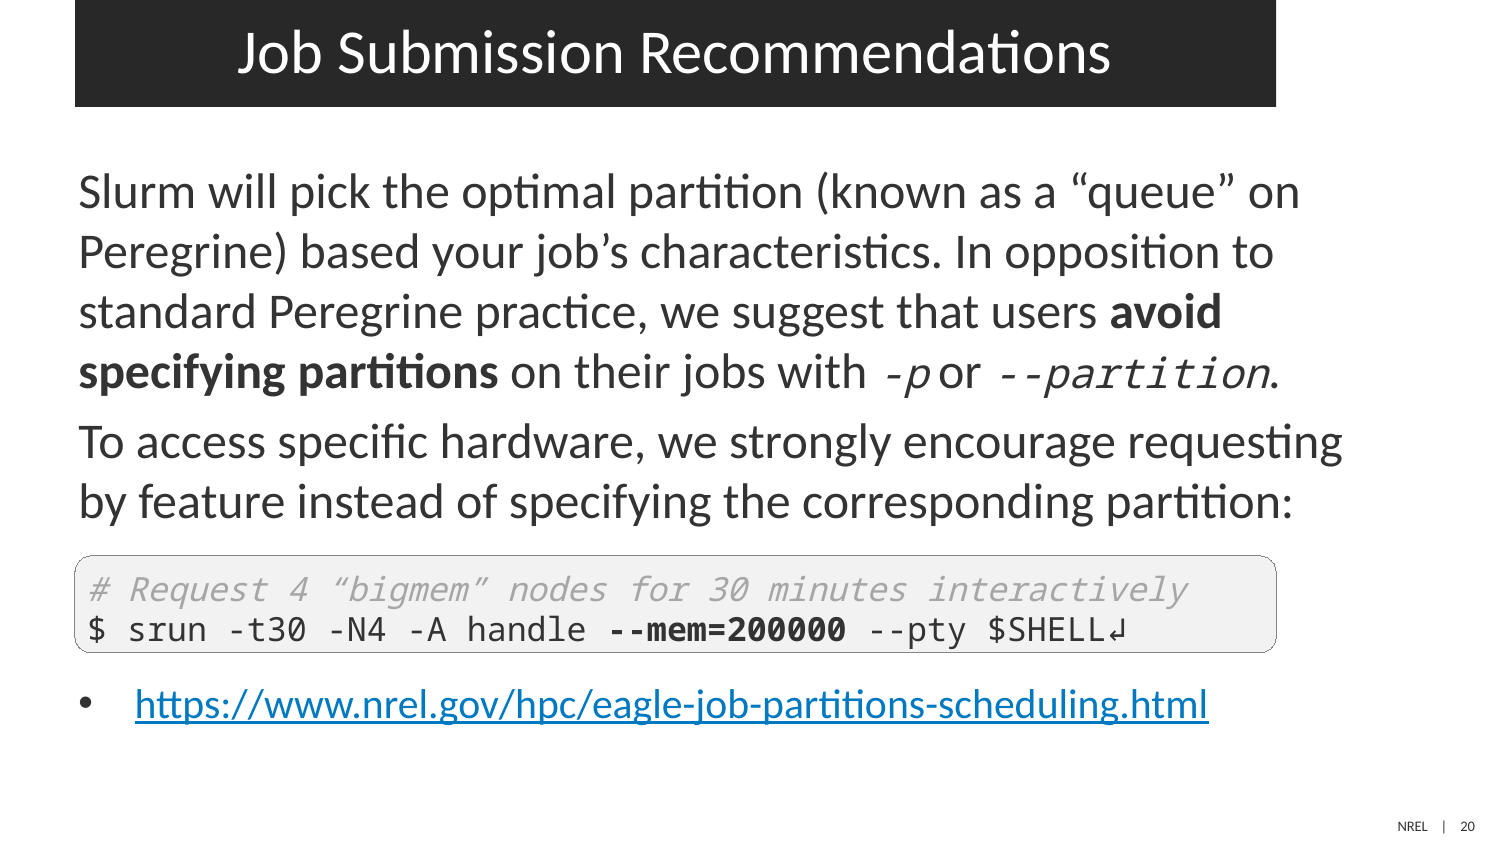

# Job Submission Recommendations
Slurm will pick the optimal partition (known as a “queue” on Peregrine) based your job’s characteristics. In opposition to standard Peregrine practice, we suggest that users avoid specifying partitions on their jobs with -p or --partition.
To access specific hardware, we strongly encourage requesting by feature instead of specifying the corresponding partition:

https://www.nrel.gov/hpc/eagle-job-partitions-scheduling.html

# Request 4 “bigmem” nodes for 30 minutes interactively
$ srun -t30 -N4 -A handle --mem=200000 --pty $SHELL↲